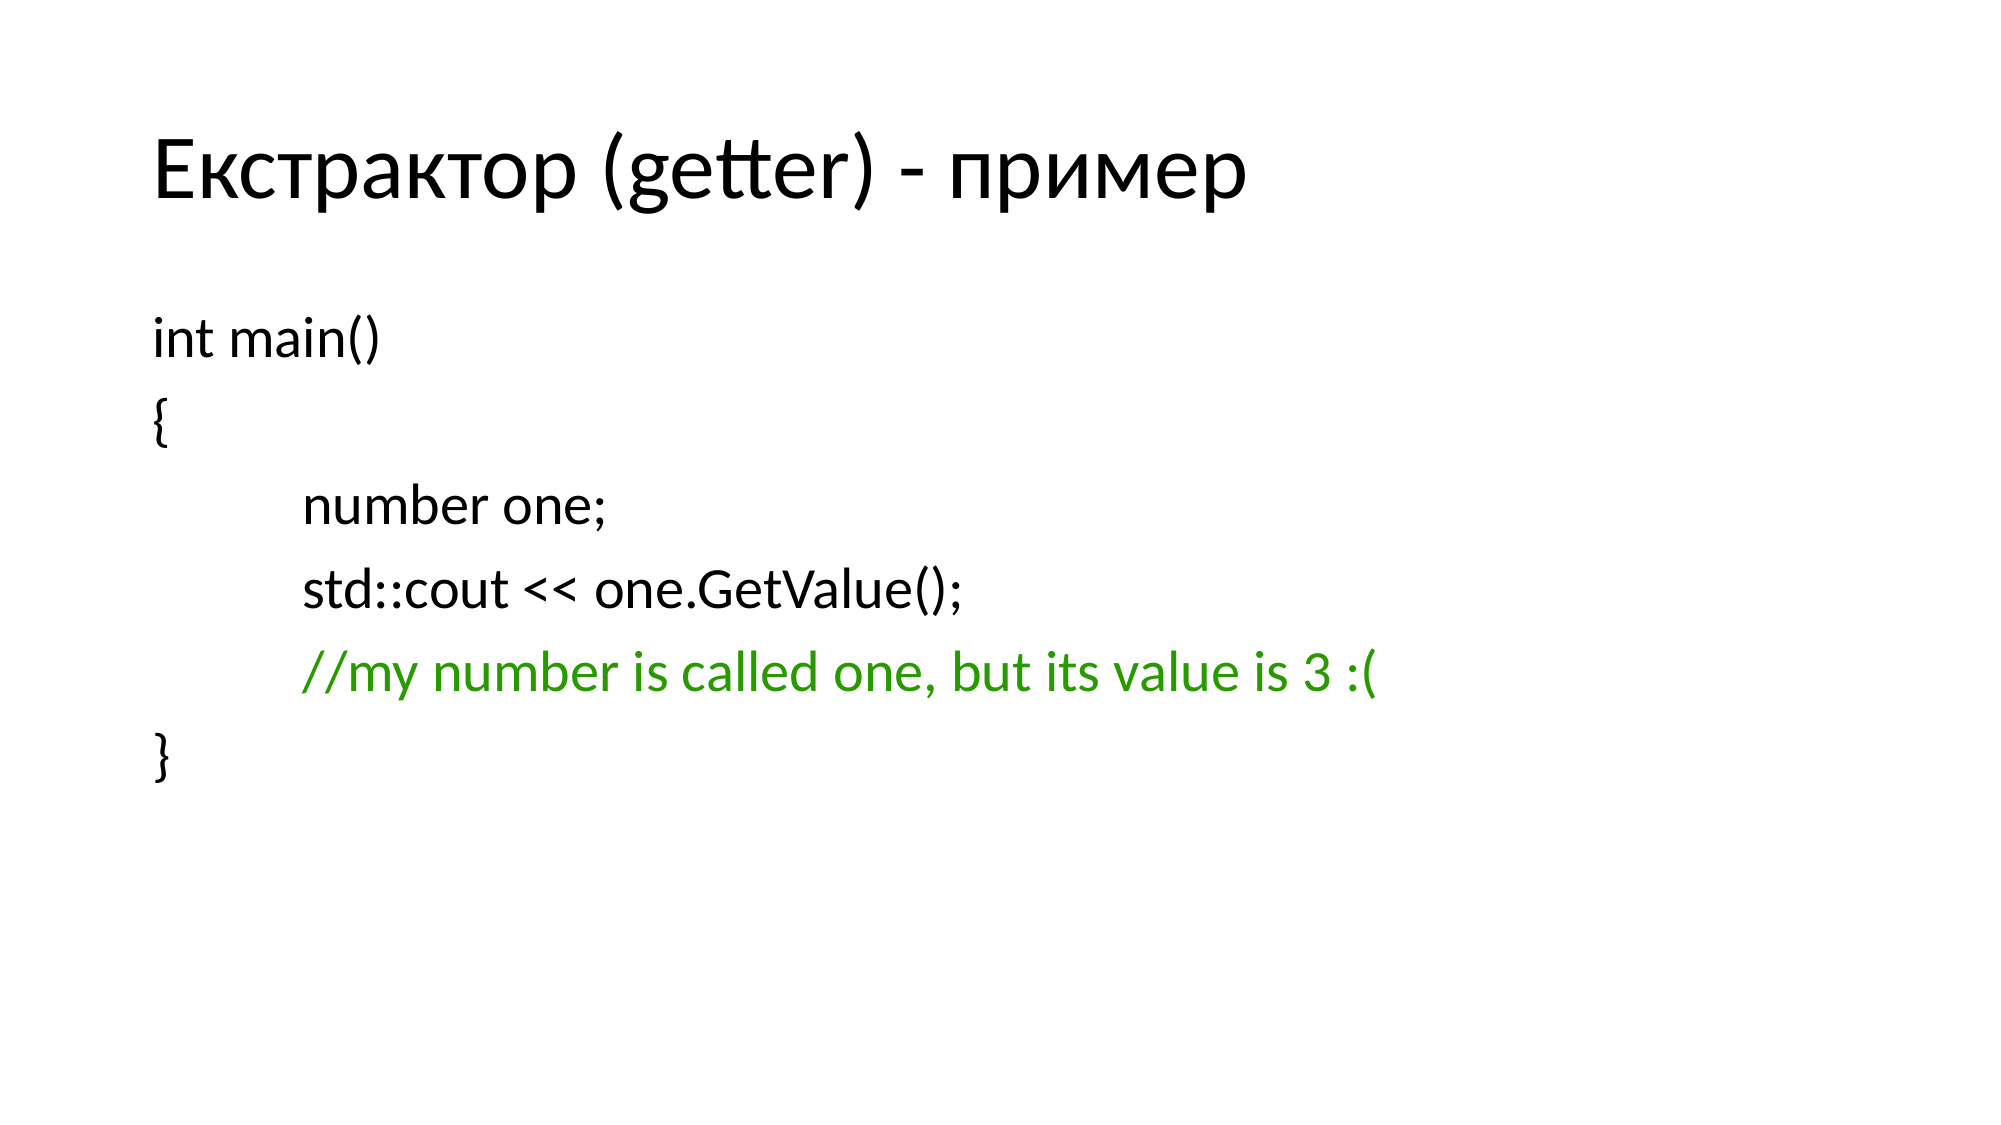

# Екстрактор (getter) - пример
int main()
{
	number one;
	std::cout << one.GetValue();
	//my number is called one, but its value is 3 :(
}